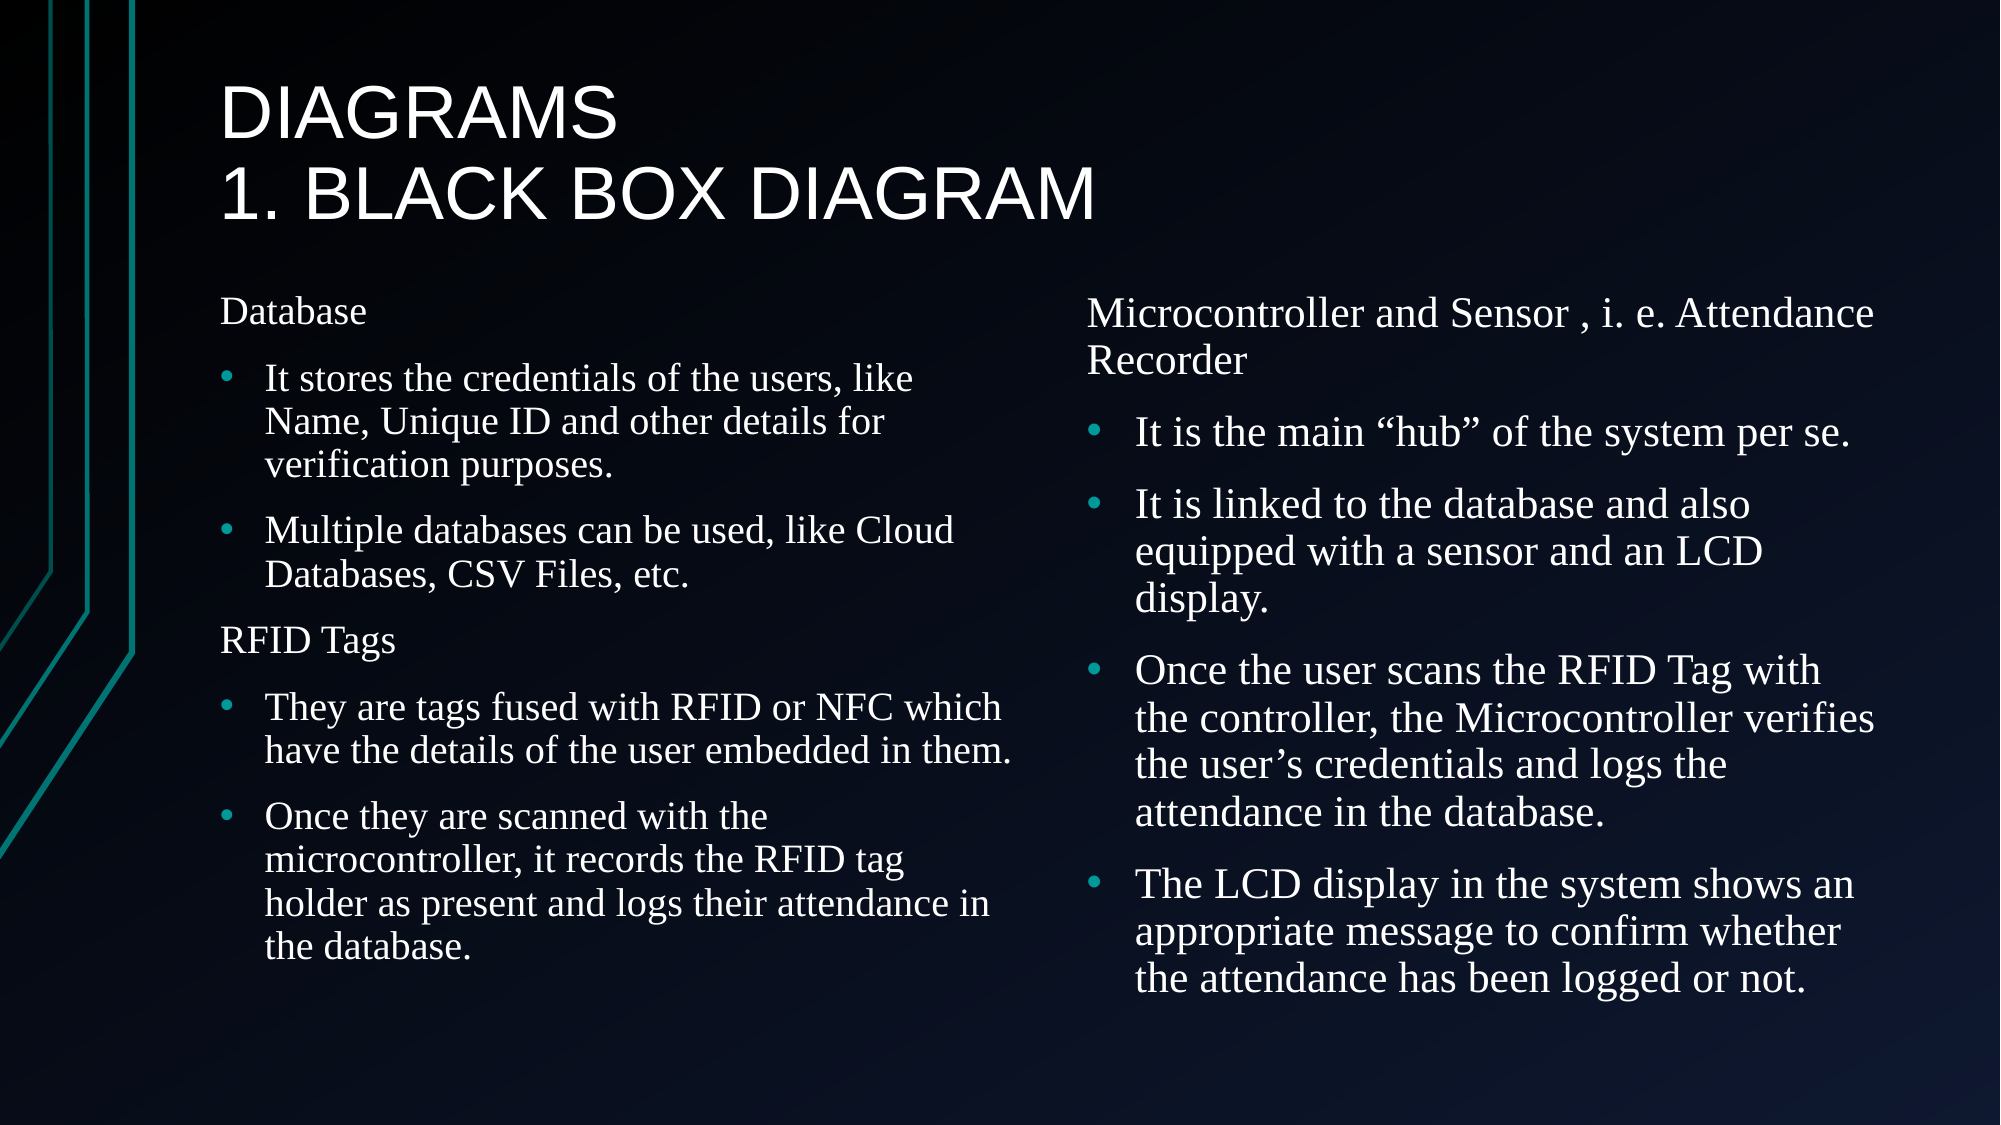

# DIAGRAMS 1. BLACK BOX DIAGRAM
Database
It stores the credentials of the users, like Name, Unique ID and other details for verification purposes.
Multiple databases can be used, like Cloud Databases, CSV Files, etc.
RFID Tags
They are tags fused with RFID or NFC which have the details of the user embedded in them.
Once they are scanned with the microcontroller, it records the RFID tag holder as present and logs their attendance in the database.
Microcontroller and Sensor , i. e. Attendance Recorder
It is the main “hub” of the system per se.
It is linked to the database and also equipped with a sensor and an LCD display.
Once the user scans the RFID Tag with the controller, the Microcontroller verifies the user’s credentials and logs the attendance in the database.
The LCD display in the system shows an appropriate message to confirm whether the attendance has been logged or not.